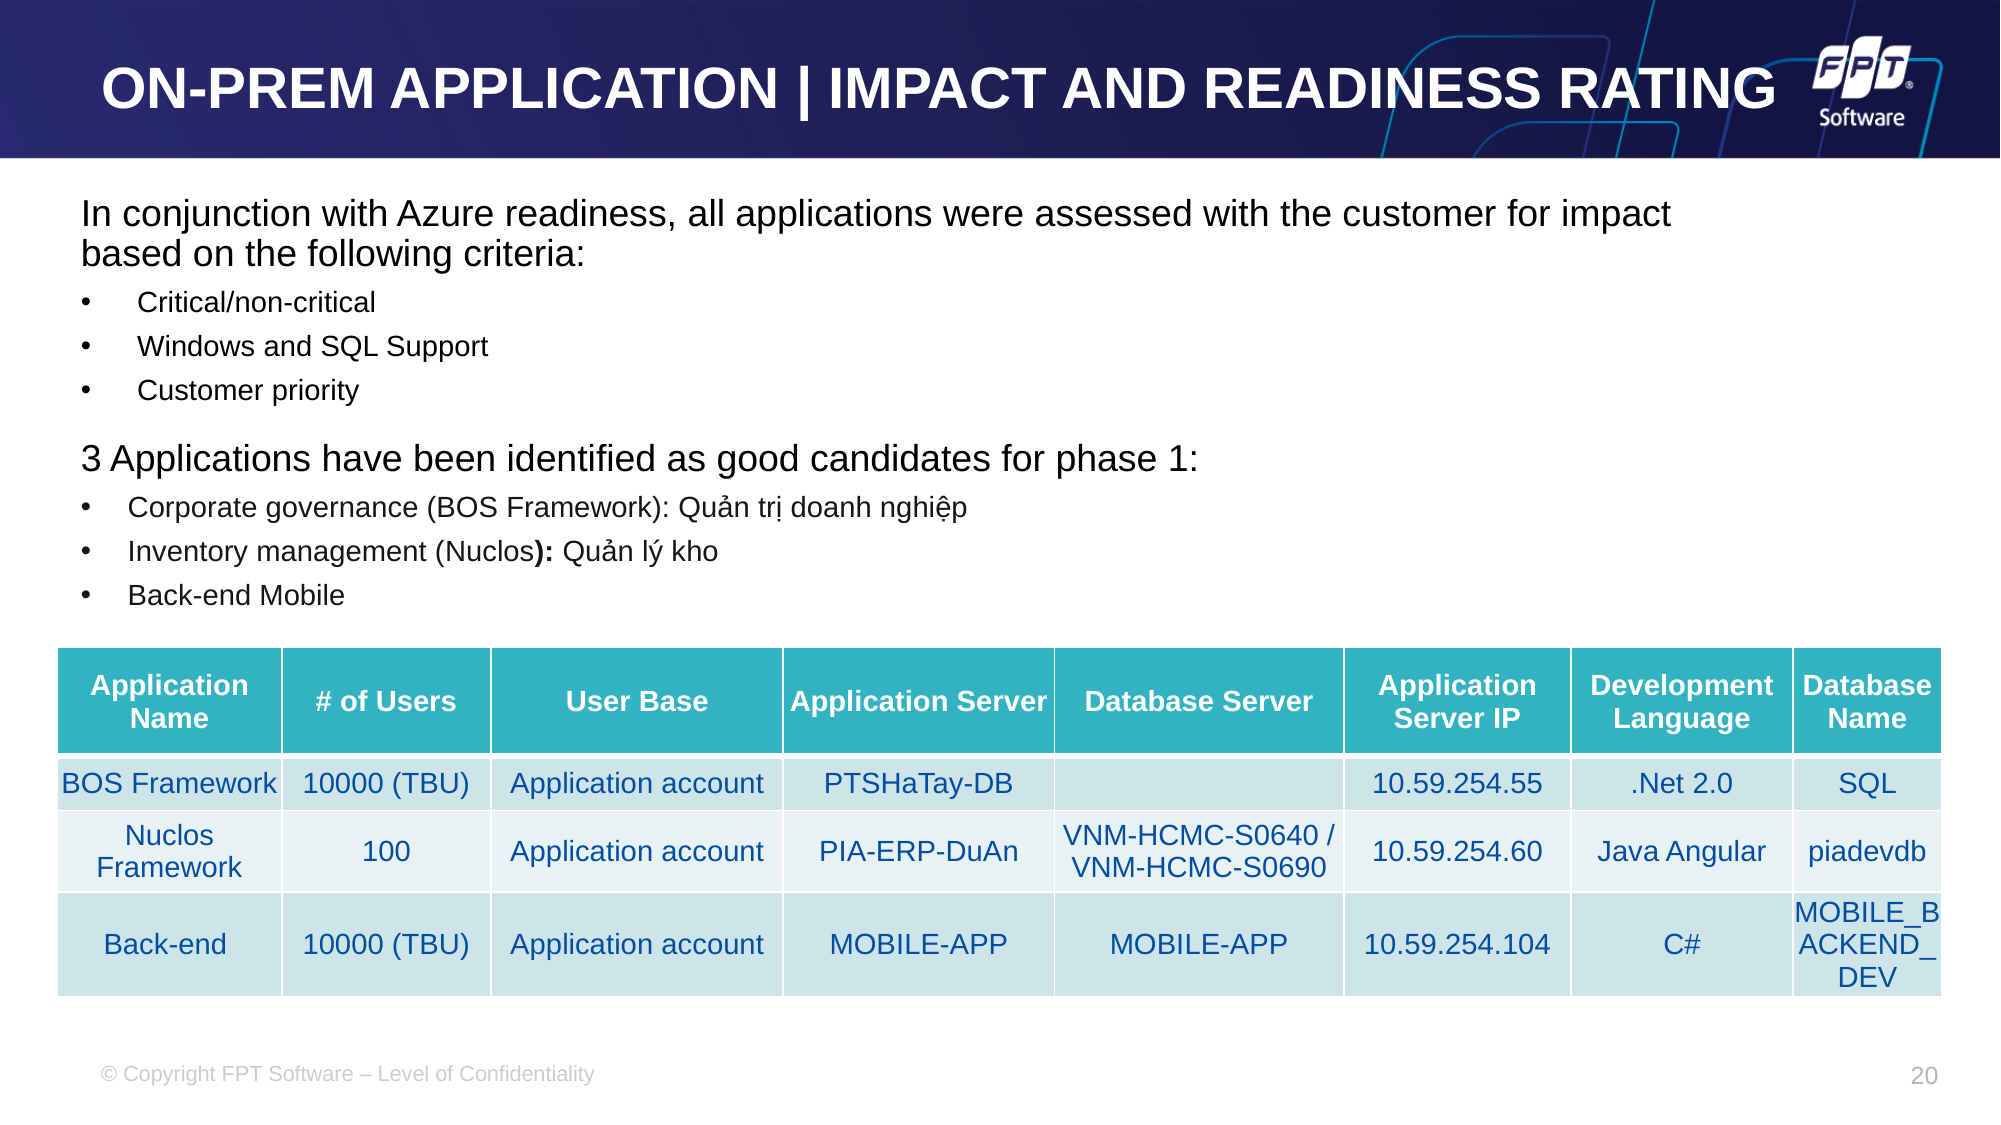

# ON-PREM APPLICATION | IMPACT AND READINESS RATING
In conjunction with Azure readiness, all applications were assessed with the customer for impact based on the following criteria:
Critical/non-critical
Windows and SQL Support
Customer priority
3 Applications have been identified as good candidates for phase 1:
Corporate governance (BOS Framework): Quản trị doanh nghiệp
Inventory management (Nuclos): Quản lý kho
Back-end Mobile
| Application Name | # of Users | User Base | Application Server | Database Server | Application Server IP | Development Language | Database Name |
| --- | --- | --- | --- | --- | --- | --- | --- |
| BOS Framework | 10000 (TBU) | Application account | PTSHaTay-DB |  | 10.59.254.55 | .Net 2.0 | SQL |
| Nuclos Framework | 100 | Application account | PIA-ERP-DuAn | VNM-HCMC-S0640 / VNM-HCMC-S0690 | 10.59.254.60 | Java Angular | piadevdb |
| Back-end | 10000 (TBU) | Application account | MOBILE-APP | MOBILE-APP | 10.59.254.104 | C# | MOBILE\_BACKEND\_DEV |
20